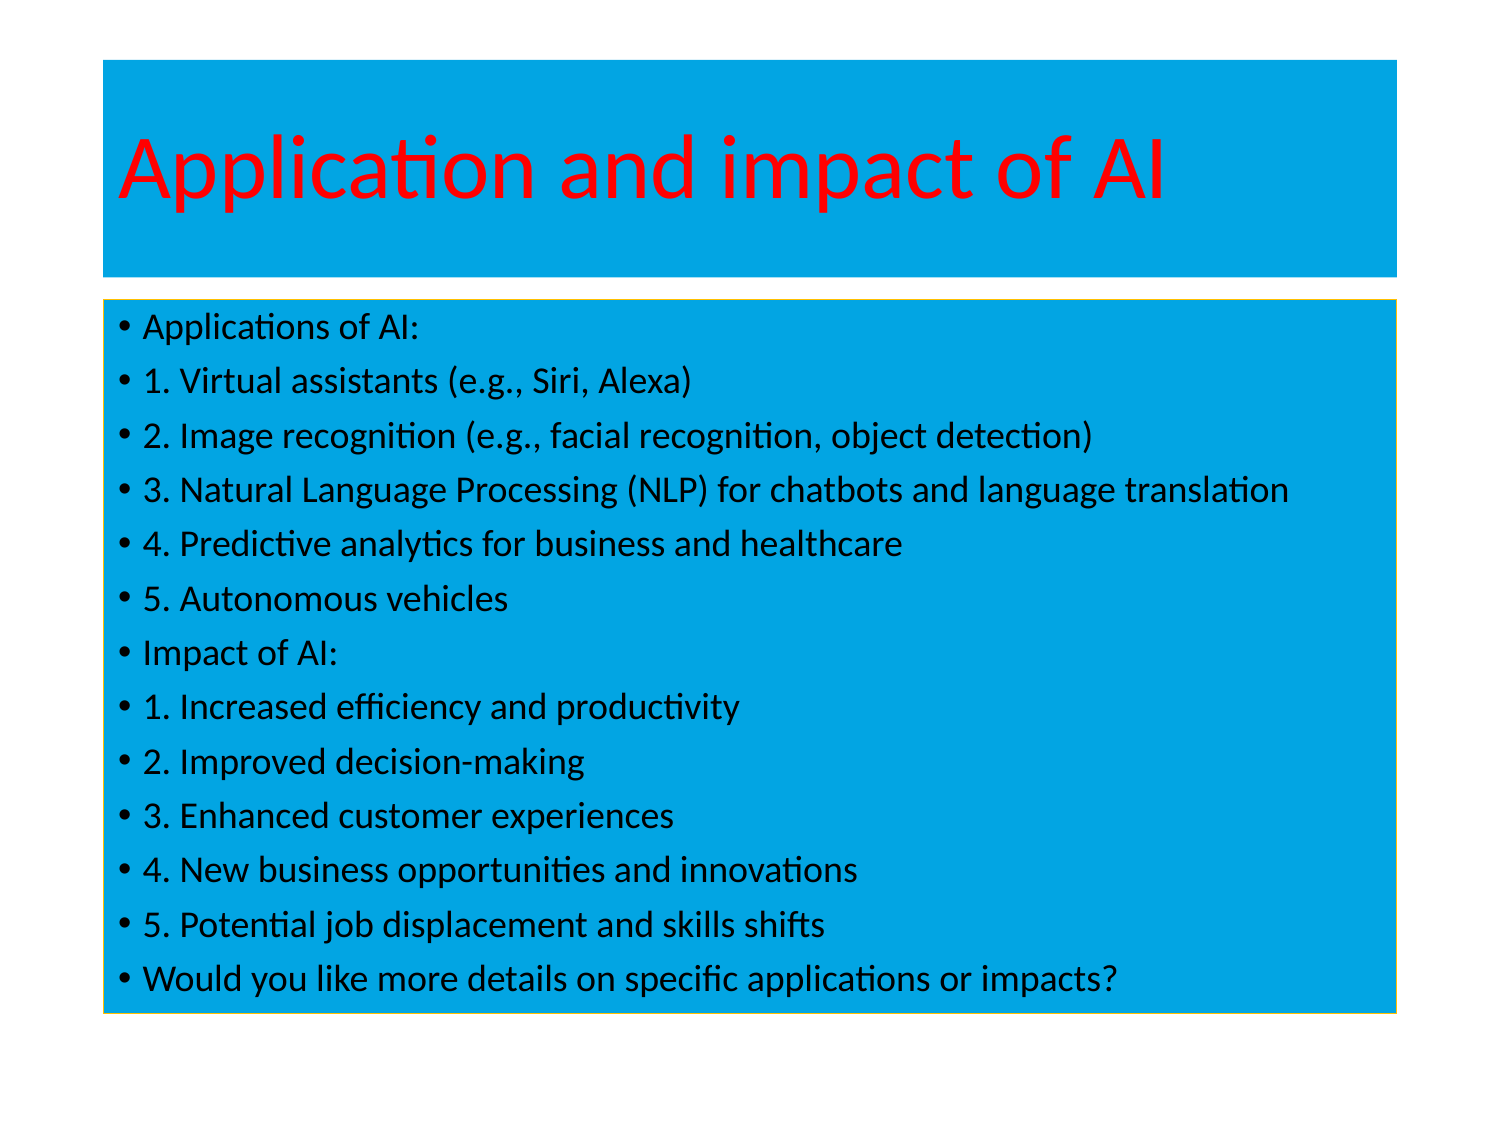

# Application and impact of AI
Applications of AI:
1. Virtual assistants (e.g., Siri, Alexa)
2. Image recognition (e.g., facial recognition, object detection)
3. Natural Language Processing (NLP) for chatbots and language translation
4. Predictive analytics for business and healthcare
5. Autonomous vehicles
Impact of AI:
1. Increased efficiency and productivity
2. Improved decision-making
3. Enhanced customer experiences
4. New business opportunities and innovations
5. Potential job displacement and skills shifts
Would you like more details on specific applications or impacts?